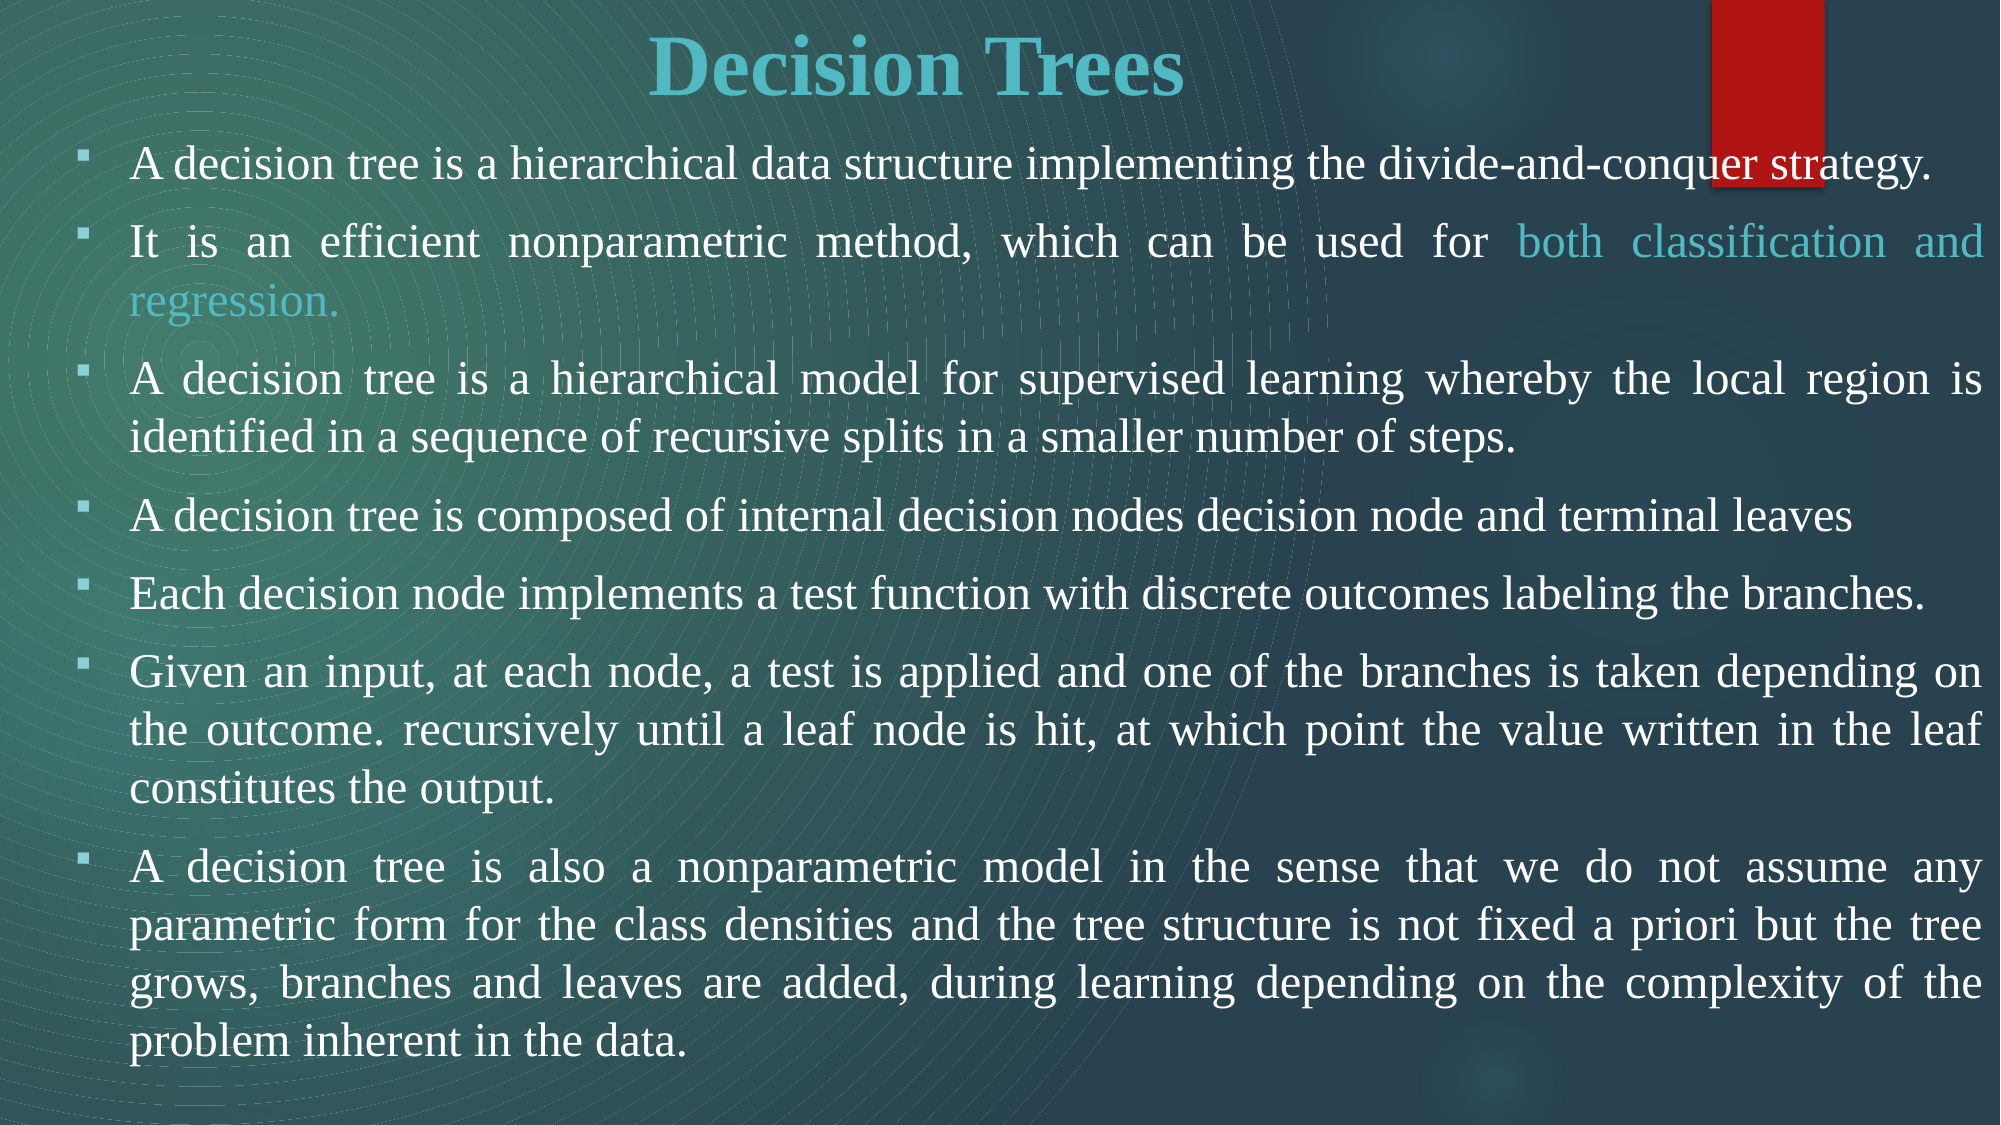

# Decision Trees
A decision tree is a hierarchical data structure implementing the divide-and-conquer strategy.
It is an efficient nonparametric method, which can be used for both classification and regression.
A decision tree is a hierarchical model for supervised learning whereby the local region is identified in a sequence of recursive splits in a smaller number of steps.
A decision tree is composed of internal decision nodes decision node and terminal leaves
Each decision node implements a test function with discrete outcomes labeling the branches.
Given an input, at each node, a test is applied and one of the branches is taken depending on the outcome. recursively until a leaf node is hit, at which point the value written in the leaf constitutes the output.
A decision tree is also a nonparametric model in the sense that we do not assume any parametric form for the class densities and the tree structure is not fixed a priori but the tree grows, branches and leaves are added, during learning depending on the complexity of the problem inherent in the data.